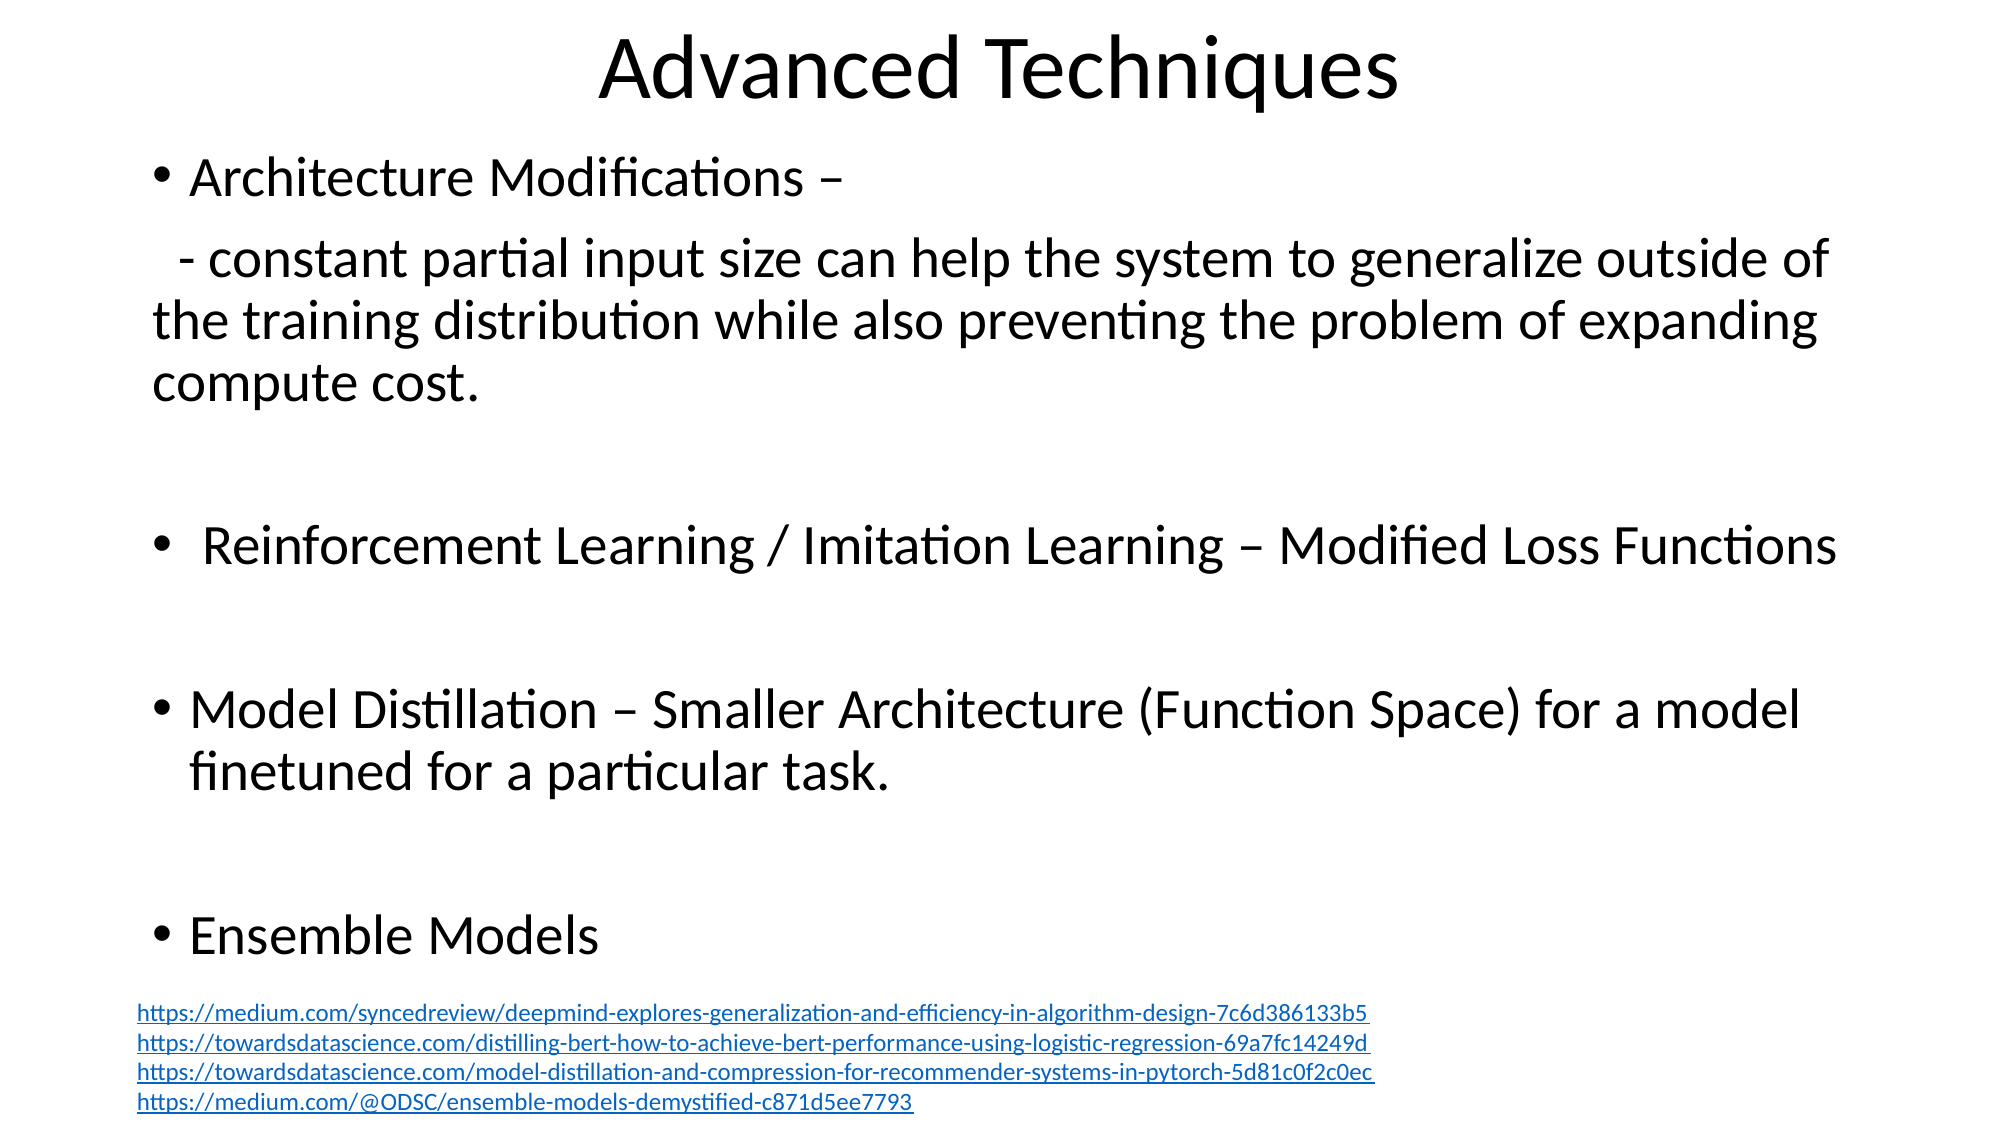

# Advanced Techniques
Architecture Modifications –
  - constant partial input size can help the system to generalize outside of the training distribution while also preventing the problem of expanding compute cost.

 Reinforcement Learning / Imitation Learning – Modified Loss Functions

Model Distillation – Smaller Architecture (Function Space) for a model finetuned for a particular task.

Ensemble Models

https://medium.com/syncedreview/deepmind-explores-generalization-and-efficiency-in-algorithm-design-7c6d386133b5
https://towardsdatascience.com/distilling-bert-how-to-achieve-bert-performance-using-logistic-regression-69a7fc14249d
https://towardsdatascience.com/model-distillation-and-compression-for-recommender-systems-in-pytorch-5d81c0f2c0ec
https://medium.com/@ODSC/ensemble-models-demystified-c871d5ee7793